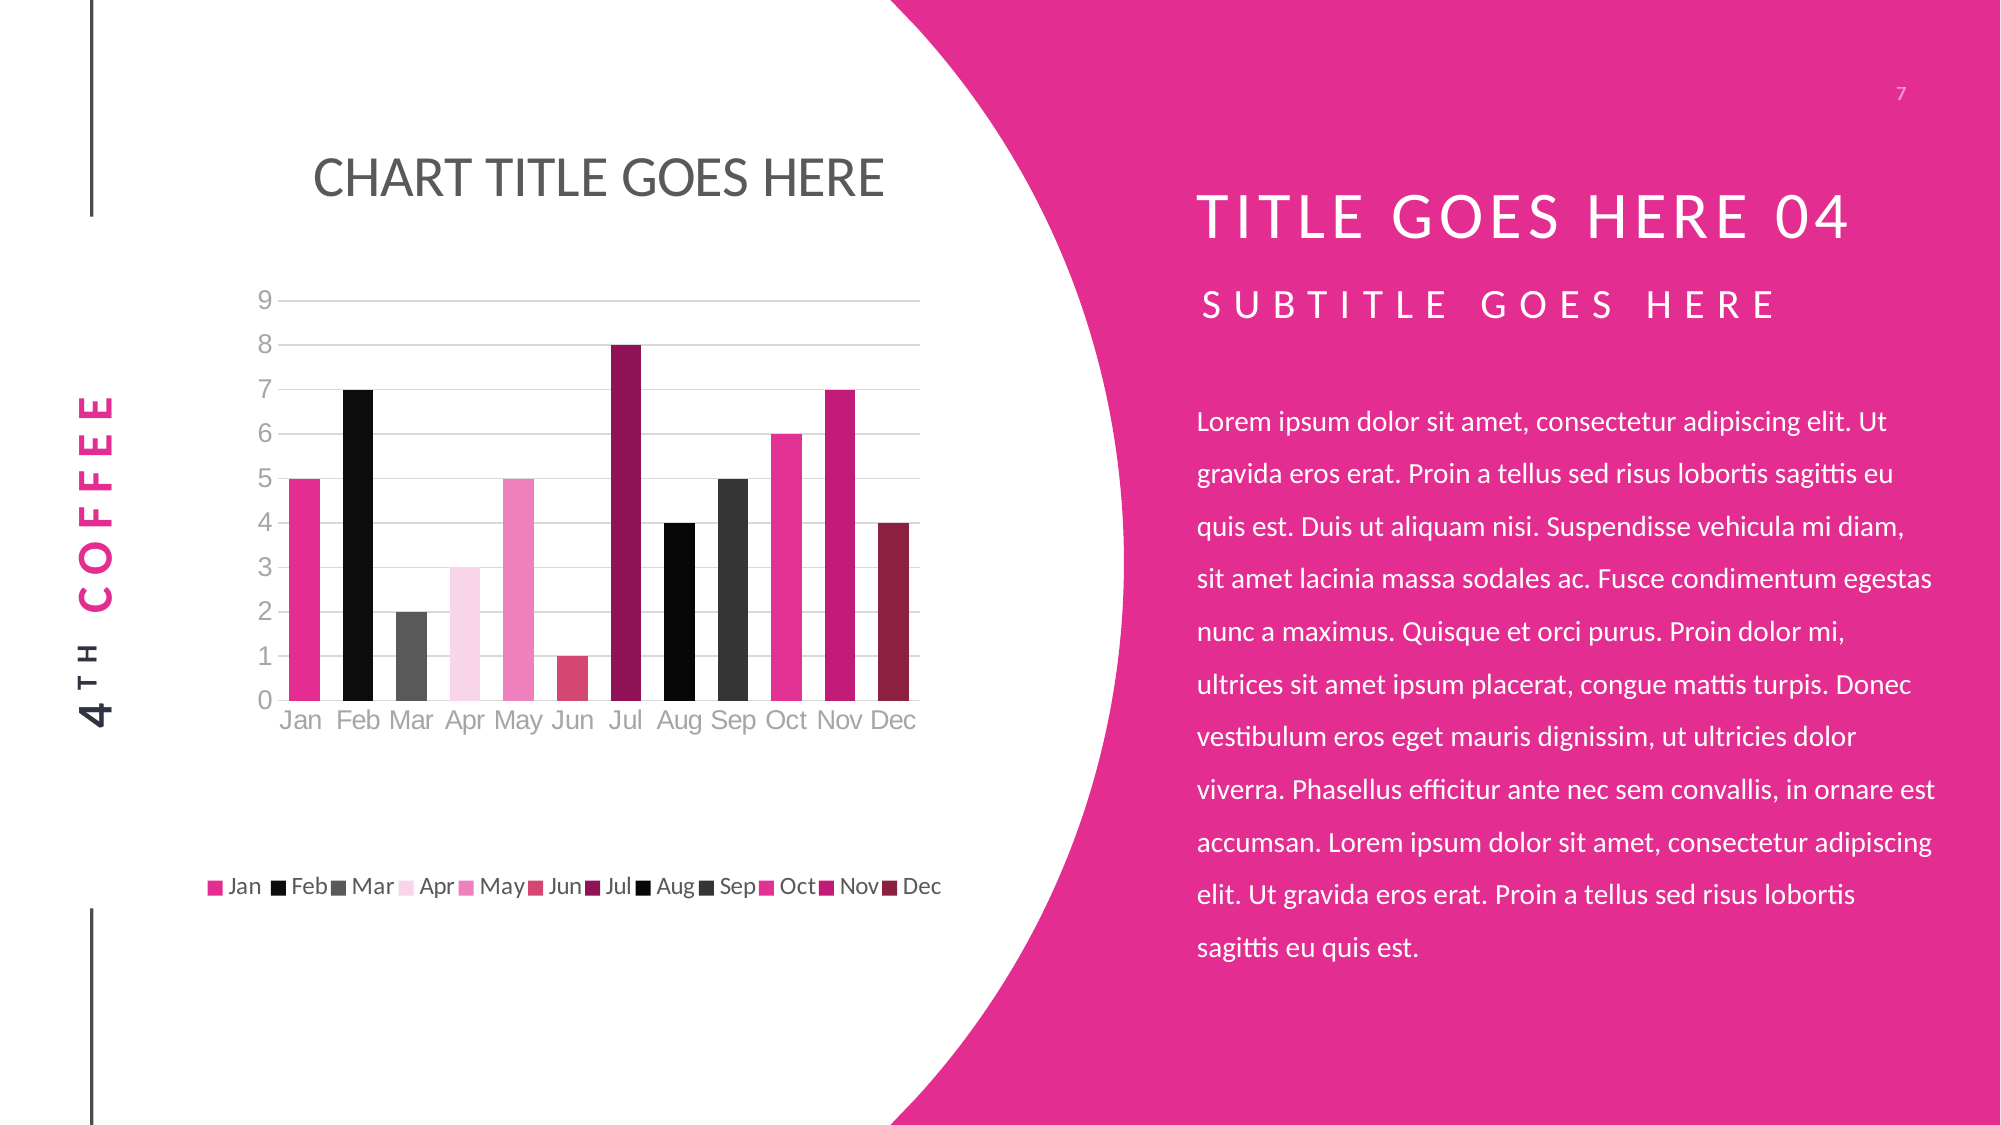

### Chart: CHART TITLE GOES HERE

| Category | Row |
|---|---|
| Jan  | 5.0 |
| Feb | 7.0 |
| Mar | 2.0 |
| Apr | 3.0 |
| May | 5.0 |
| Jun | 1.0 |
| Jul | 8.0 |
| Aug | 4.0 |
| Sep | 5.0 |
| Oct | 6.0 |
| Nov | 7.0 |
| Dec | 4.0 |
# TITLE GOES HERE 04
SUBTITLE GOES HERE
Lorem ipsum dolor sit amet, consectetur adipiscing elit. Ut gravida eros erat. Proin a tellus sed risus lobortis sagittis eu quis est. Duis ut aliquam nisi. Suspendisse vehicula mi diam, sit amet lacinia massa sodales ac. Fusce condimentum egestas nunc a maximus. Quisque et orci purus. Proin dolor mi, ultrices sit amet ipsum placerat, congue mattis turpis. Donec vestibulum eros eget mauris dignissim, ut ultricies dolor viverra. Phasellus efficitur ante nec sem convallis, in ornare est accumsan. Lorem ipsum dolor sit amet, consectetur adipiscing elit. Ut gravida eros erat. Proin a tellus sed risus lobortis sagittis eu quis est.